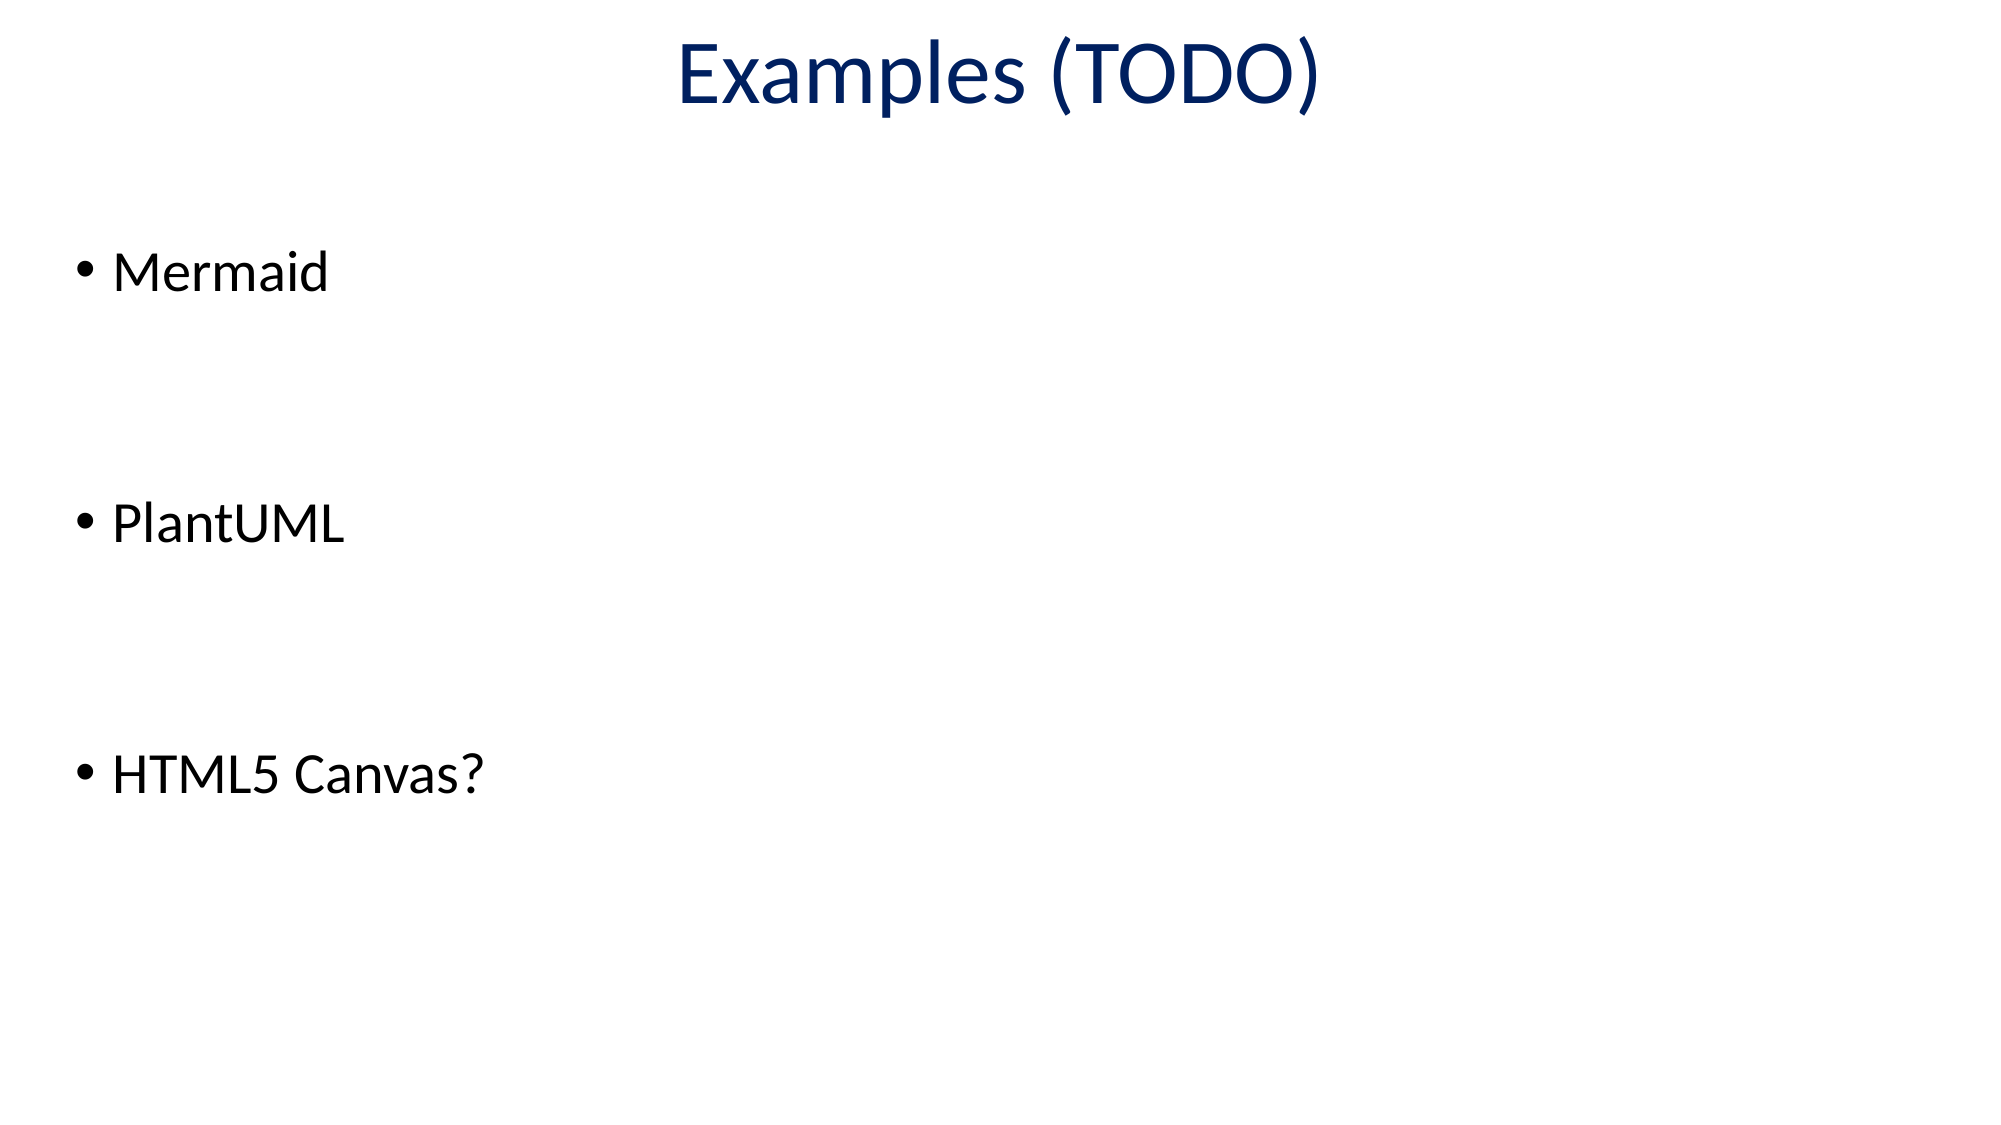

# Examples (TODO)
Mermaid

PlantUML

HTML5 Canvas?